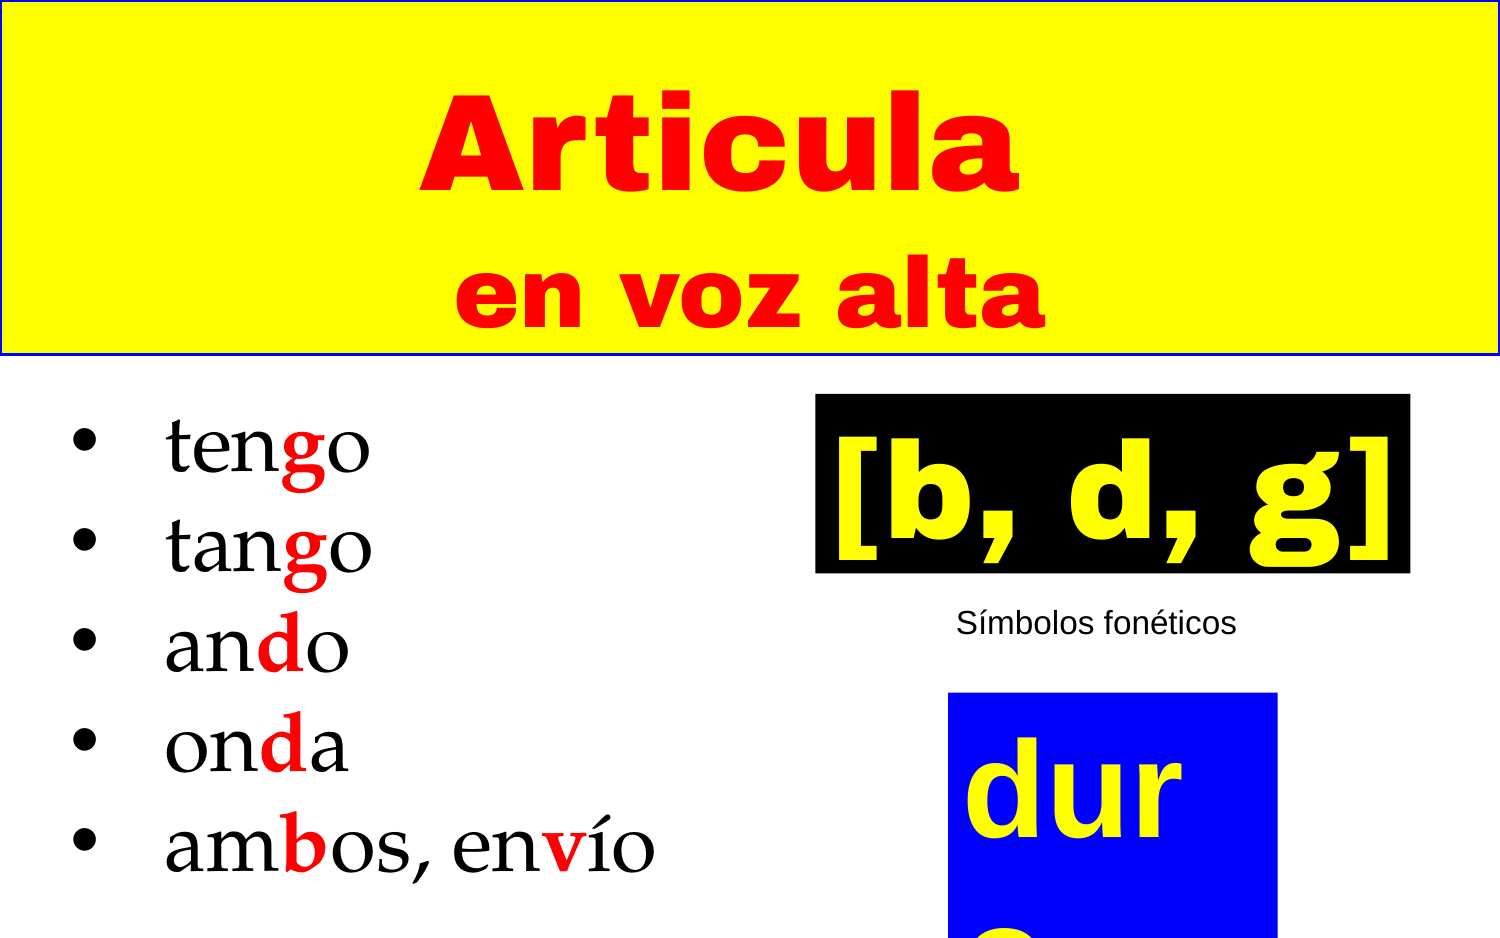

Articula
en voz alta
tengo
tango
ando
onda
ambos, envío
[b, d, g]
Símbolos fonéticos
duro